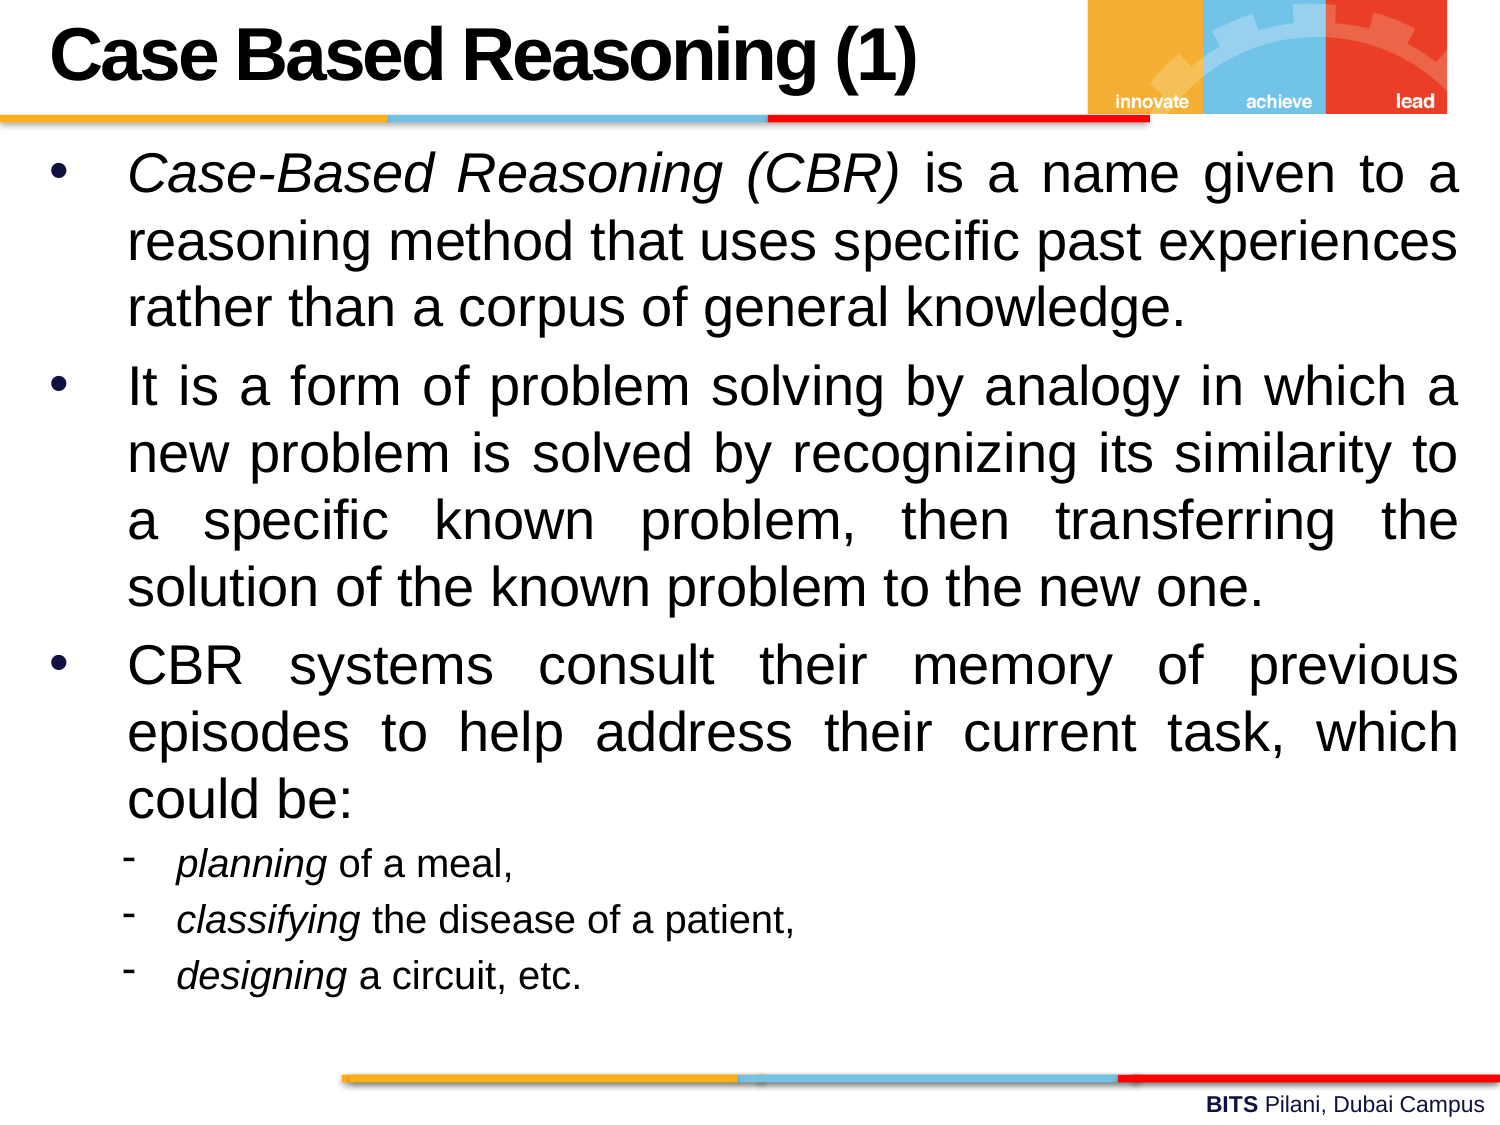

Case Based Reasoning (1)
Case-Based Reasoning (CBR) is a name given to a reasoning method that uses specific past experiences rather than a corpus of general knowledge.
It is a form of problem solving by analogy in which a new problem is solved by recognizing its similarity to a specific known problem, then transferring the solution of the known problem to the new one.
CBR systems consult their memory of previous episodes to help address their current task, which could be:
planning of a meal,
classifying the disease of a patient,
designing a circuit, etc.